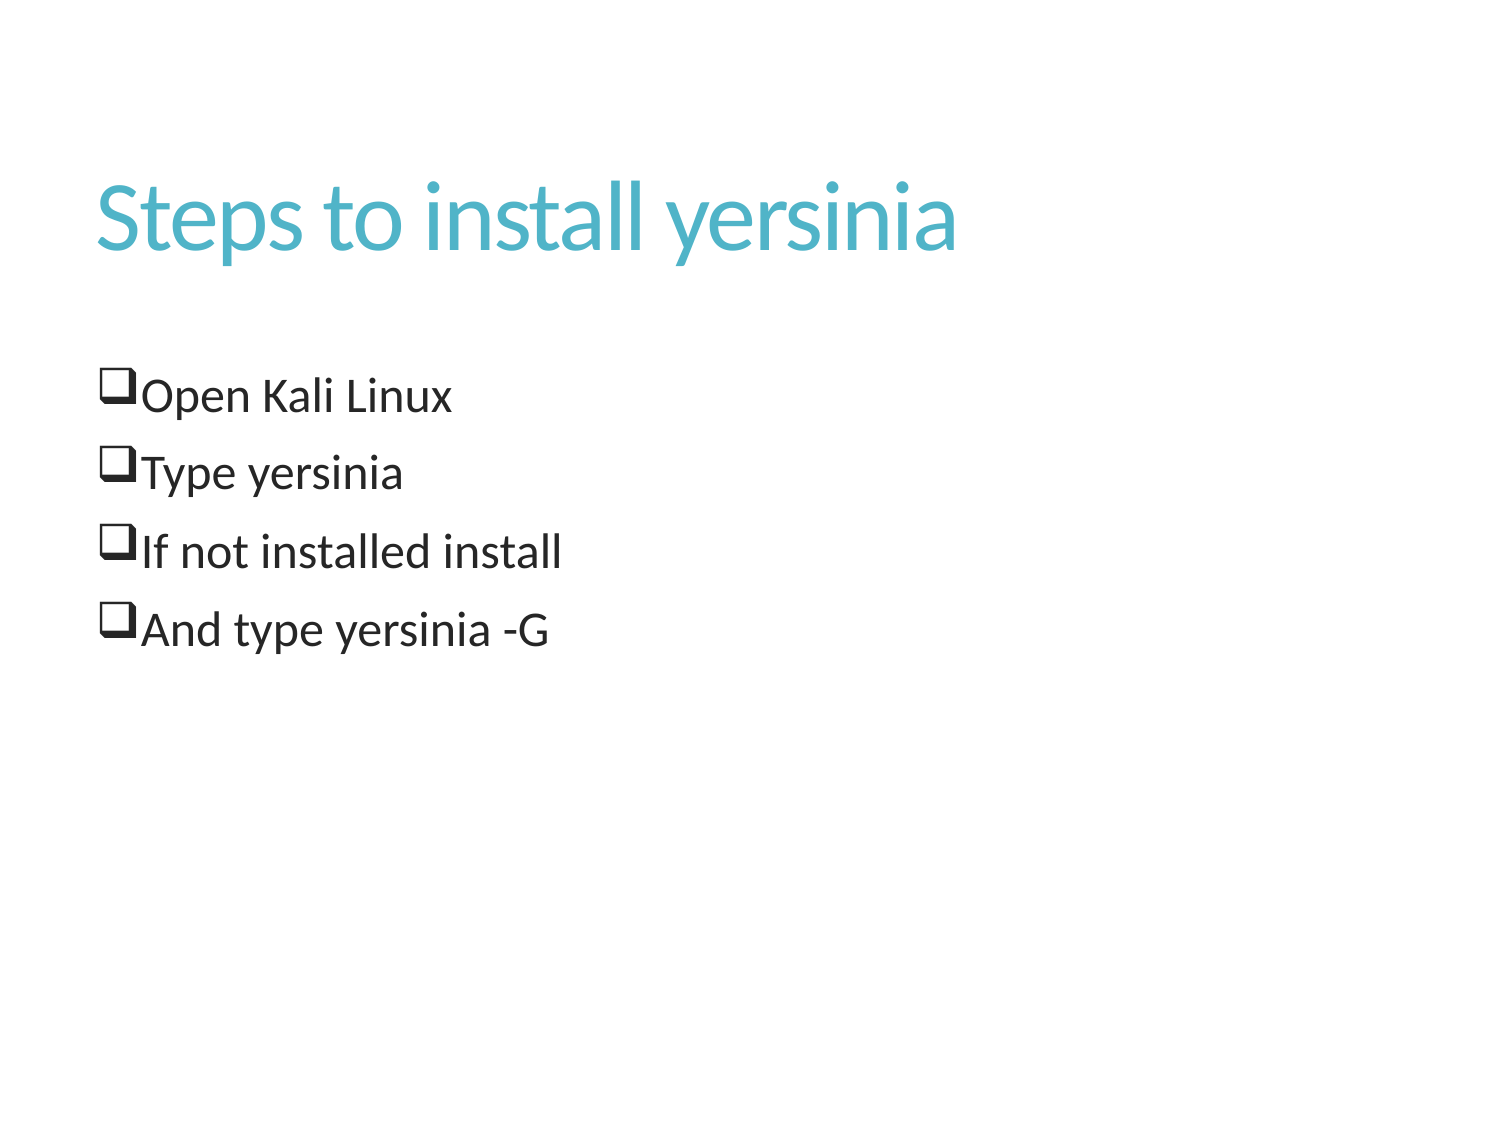

# Steps to install yersinia
Open Kali Linux
Type yersinia
If not installed install
And type yersinia -G